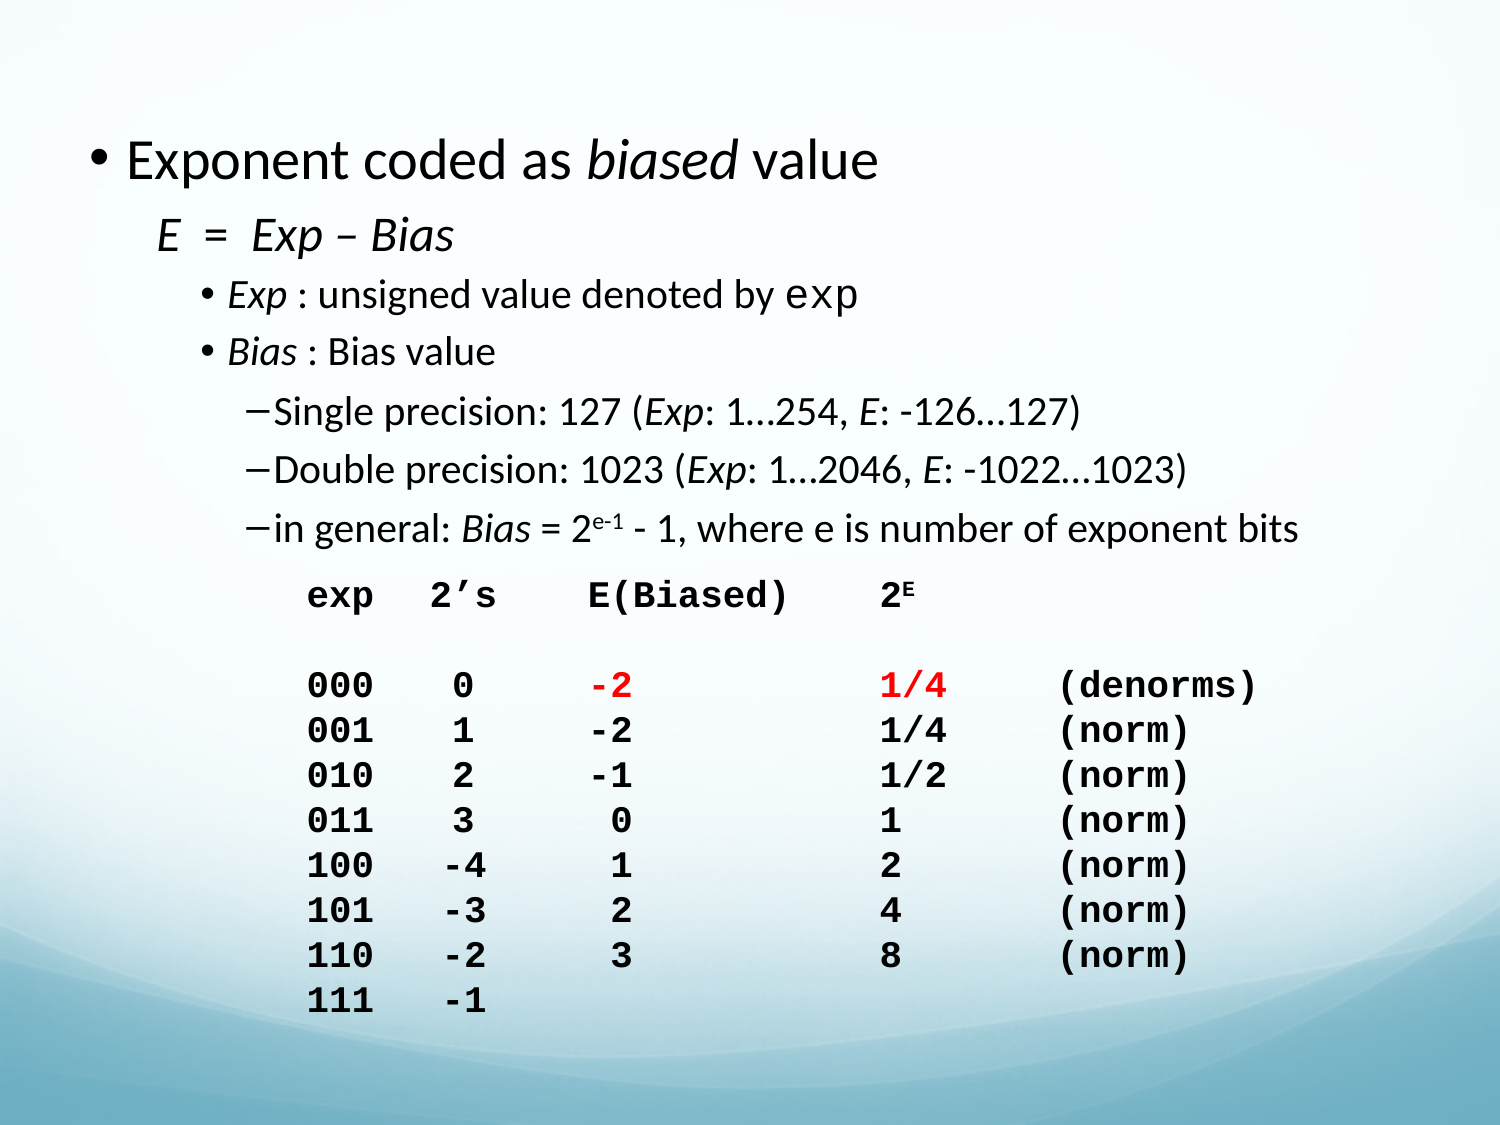

Exponent coded as biased value
 E  =  Exp – Bias
Exp : unsigned value denoted by exp
Bias : Bias value
Single precision: 127 (Exp: 1…254, E: -126…127)
Double precision: 1023 (Exp: 1…2046, E: -1022…1023)
in general: Bias = 2e-1 - 1, where e is number of exponent bits
exp	2’s	E(Biased) 	2E

000	 0	-2 		1/4	(denorms)
001	 1	-2		1/4	(norm)
010	 2	-1		1/2	(norm)
011	 3	 0		1		(norm)
100   -4	 1		2		(norm)
101   -3	 2		4		(norm)
110   -2	 3		8		(norm)
111   -1